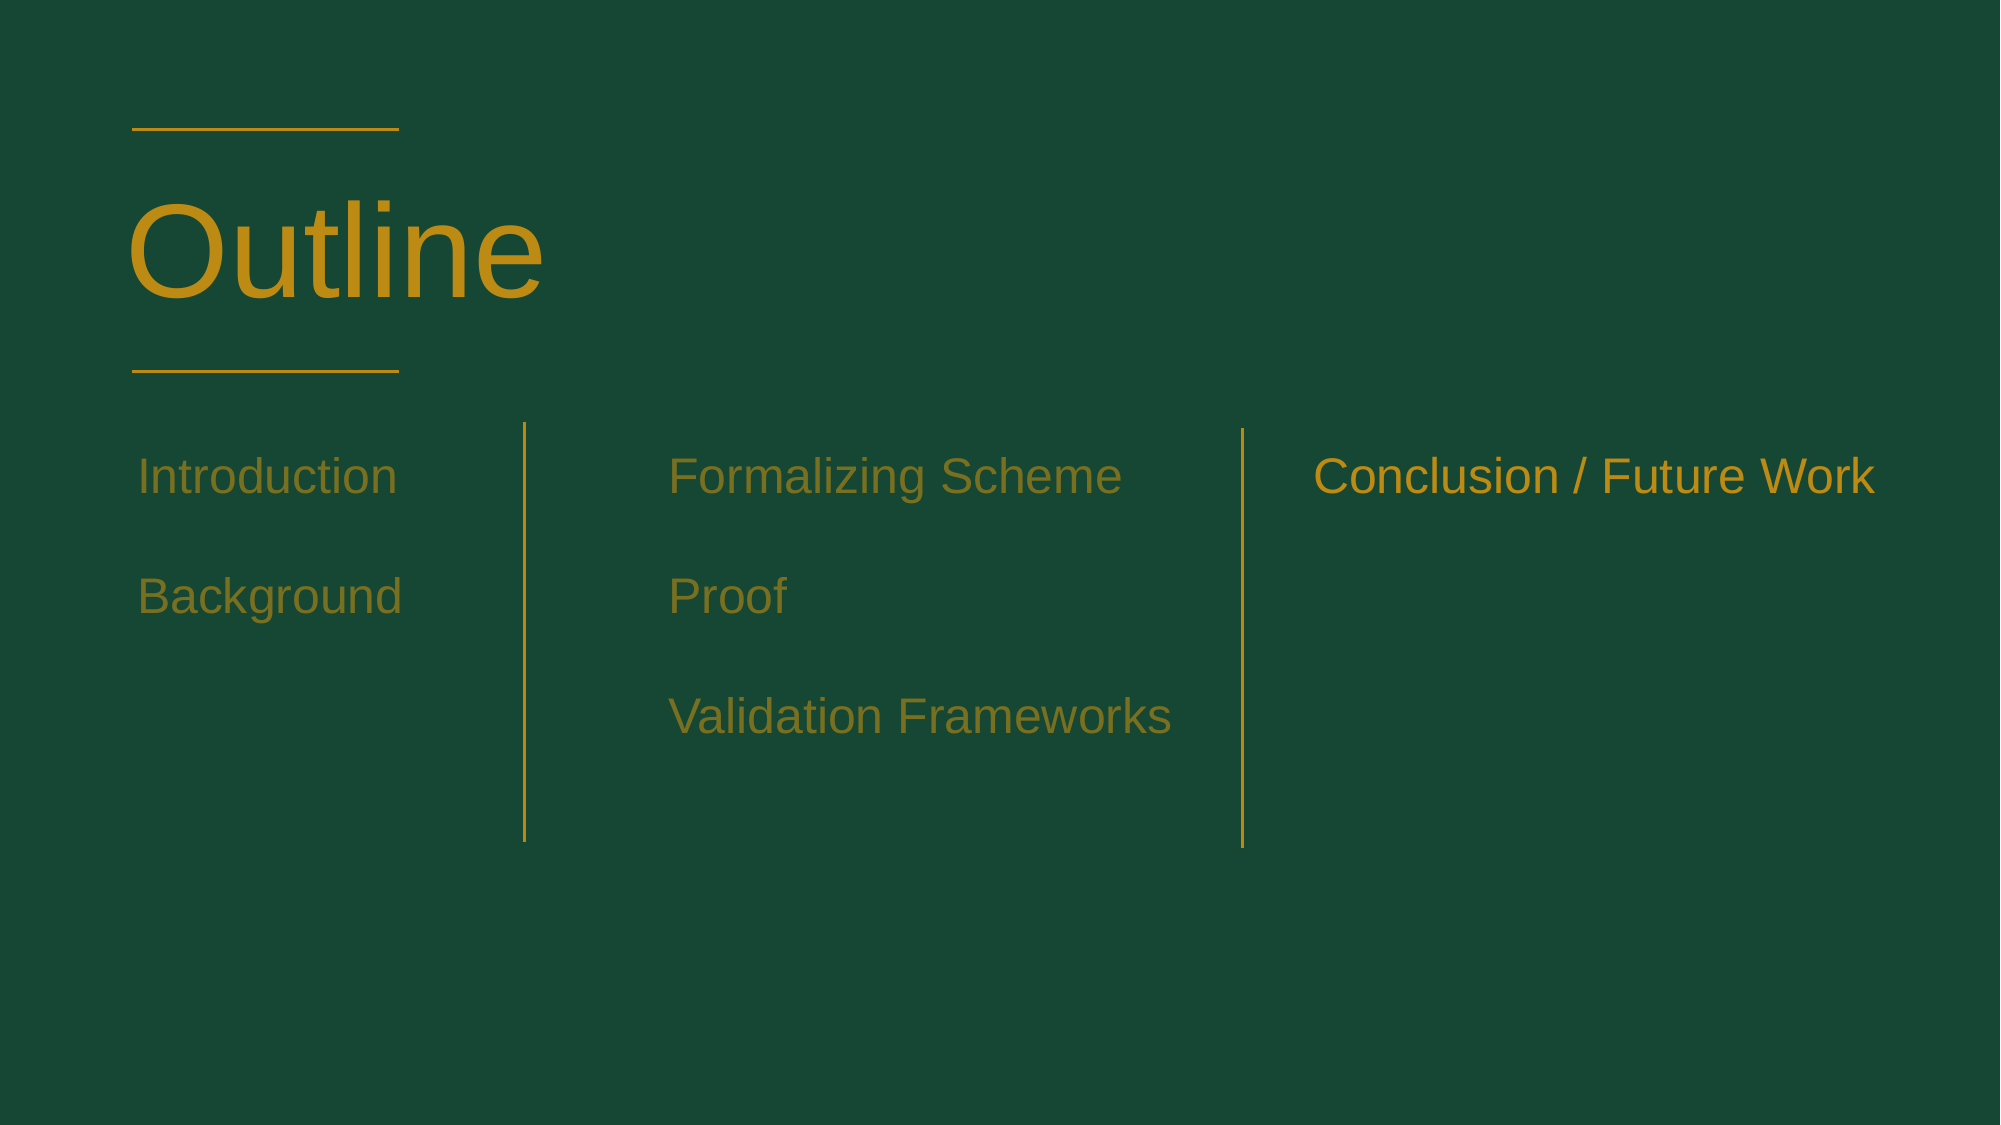

# Outline
Introduction

Background

Formalizing Scheme

Proof

Validation Frameworks
Conclusion / Future Work